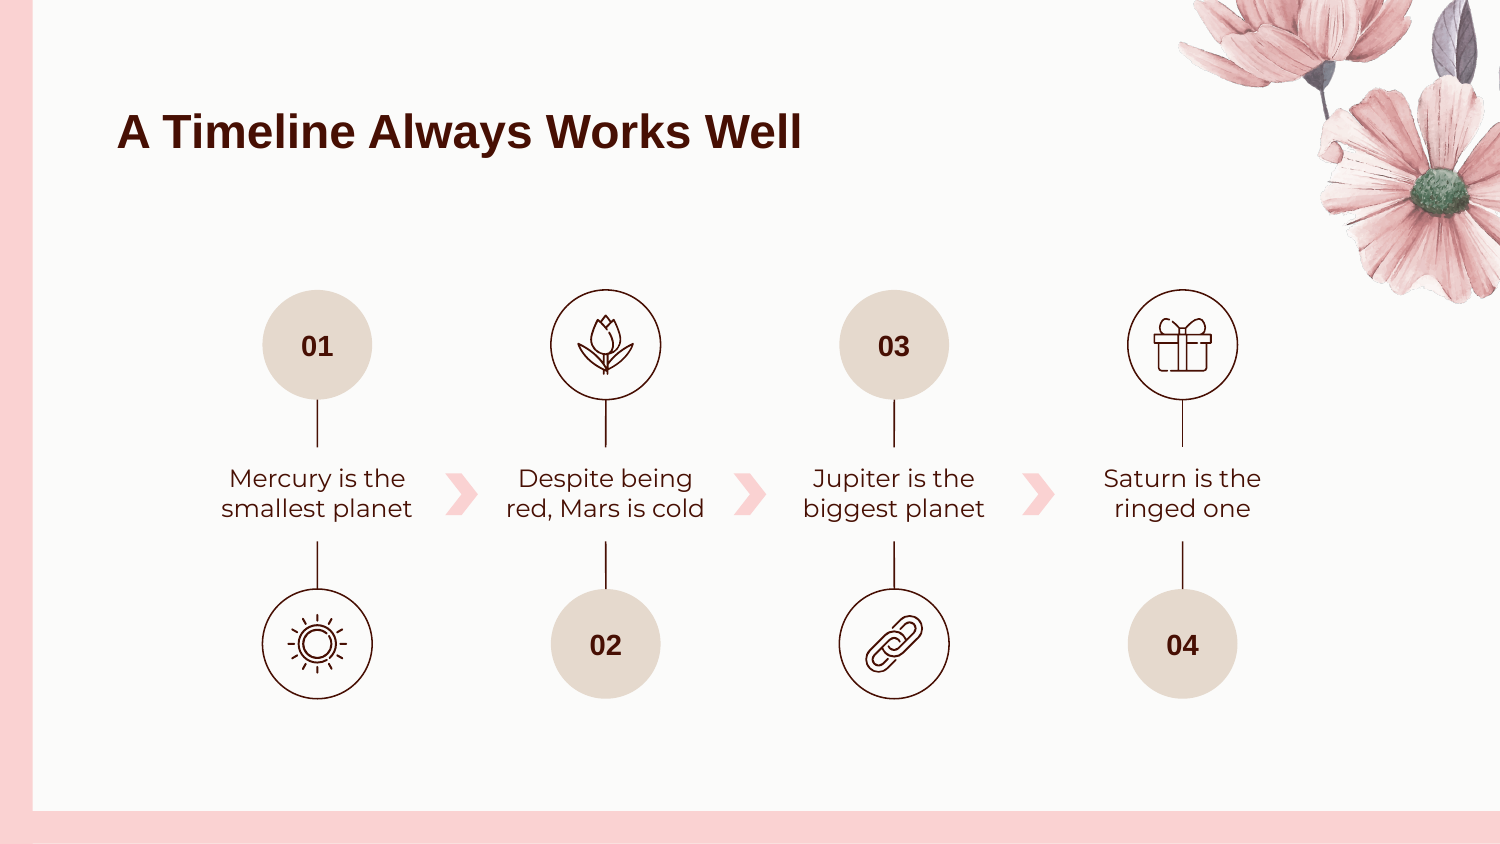

# A Timeline Always Works Well
01

03

Mercury is the smallest planet
Despite being red, Mars is cold
Jupiter is the biggest planet
Saturn is the ringed one

02

04